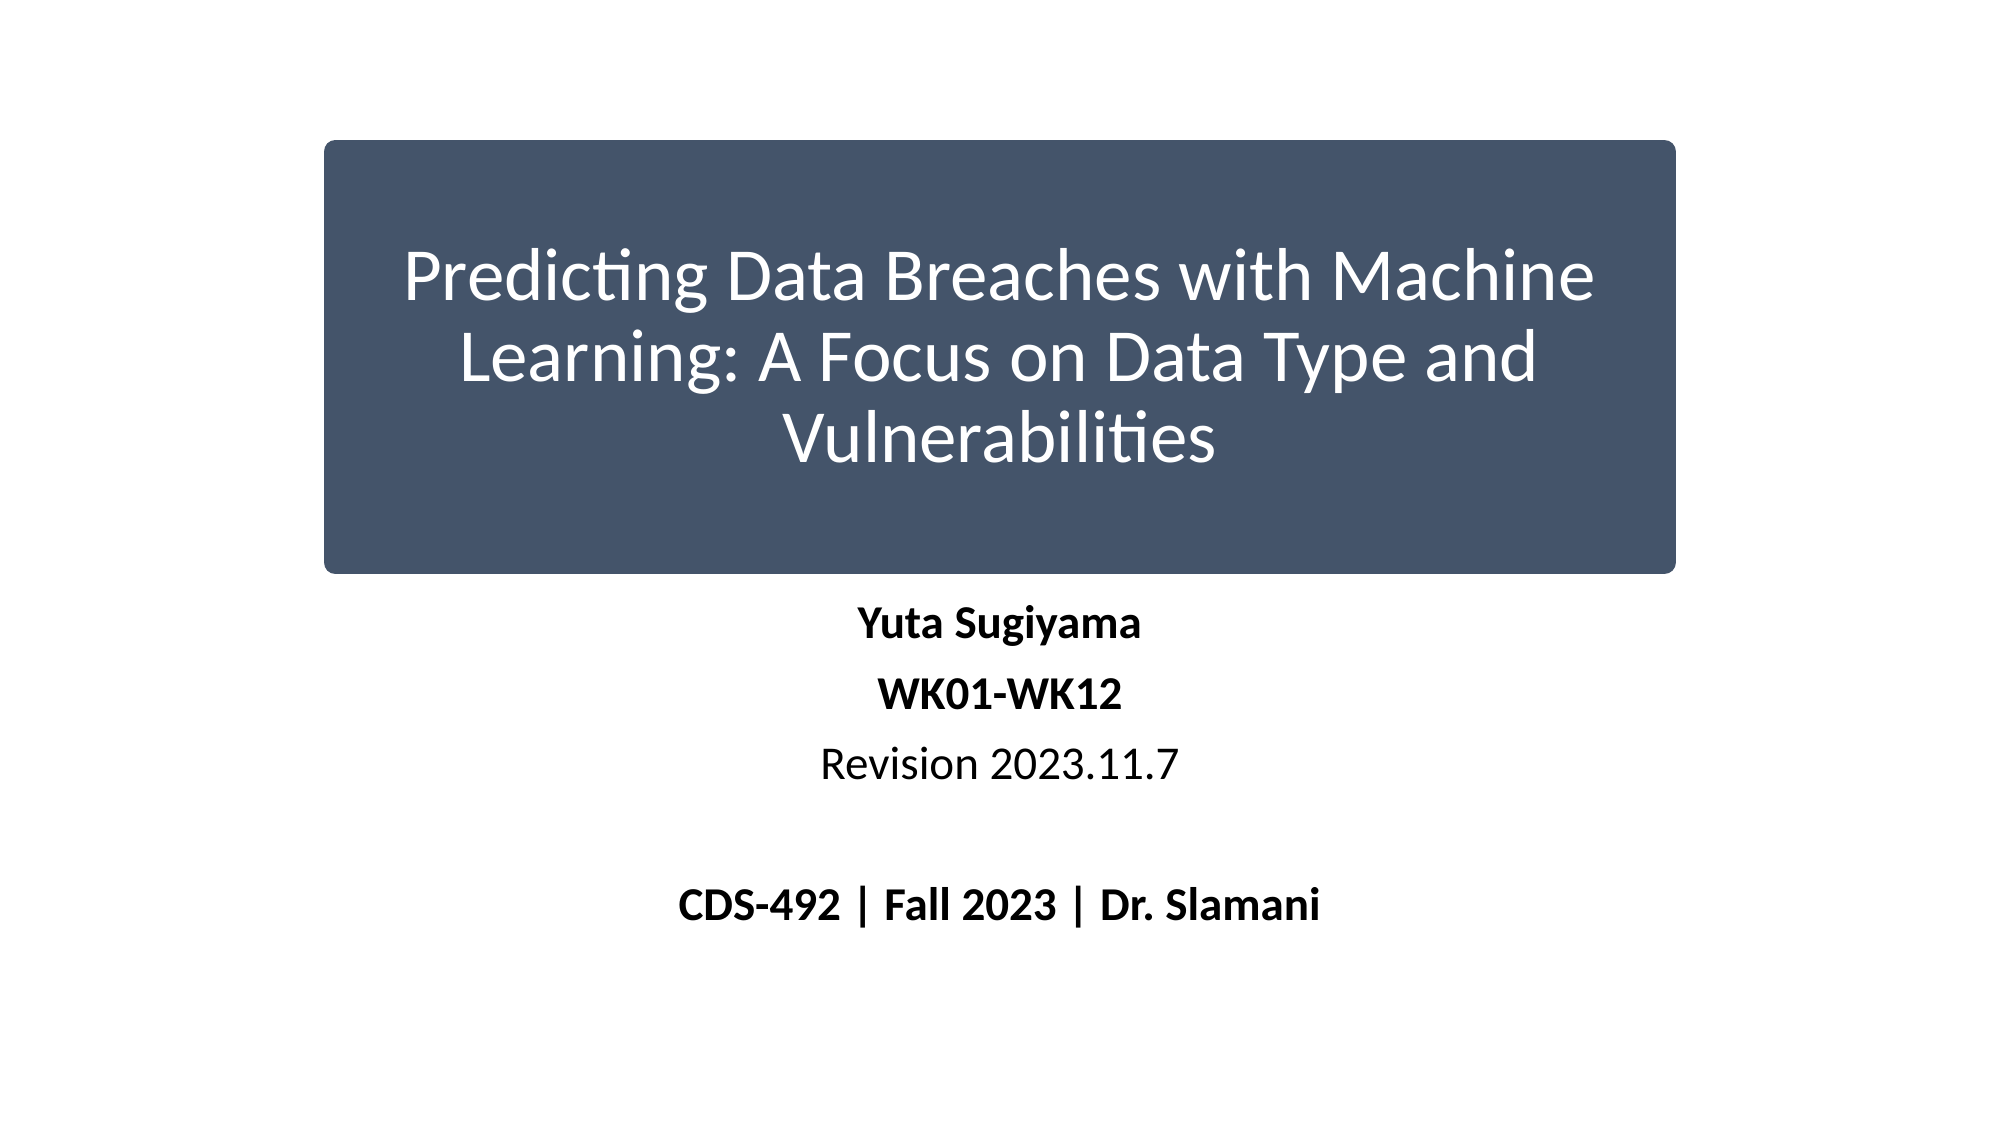

Predicting Data Breaches with Machine Learning: A Focus on Data Type and Vulnerabilities
Yuta Sugiyama
WK01-WK12
Revision 2023.11.7

CDS-492 | Fall 2023 | Dr. Slamani